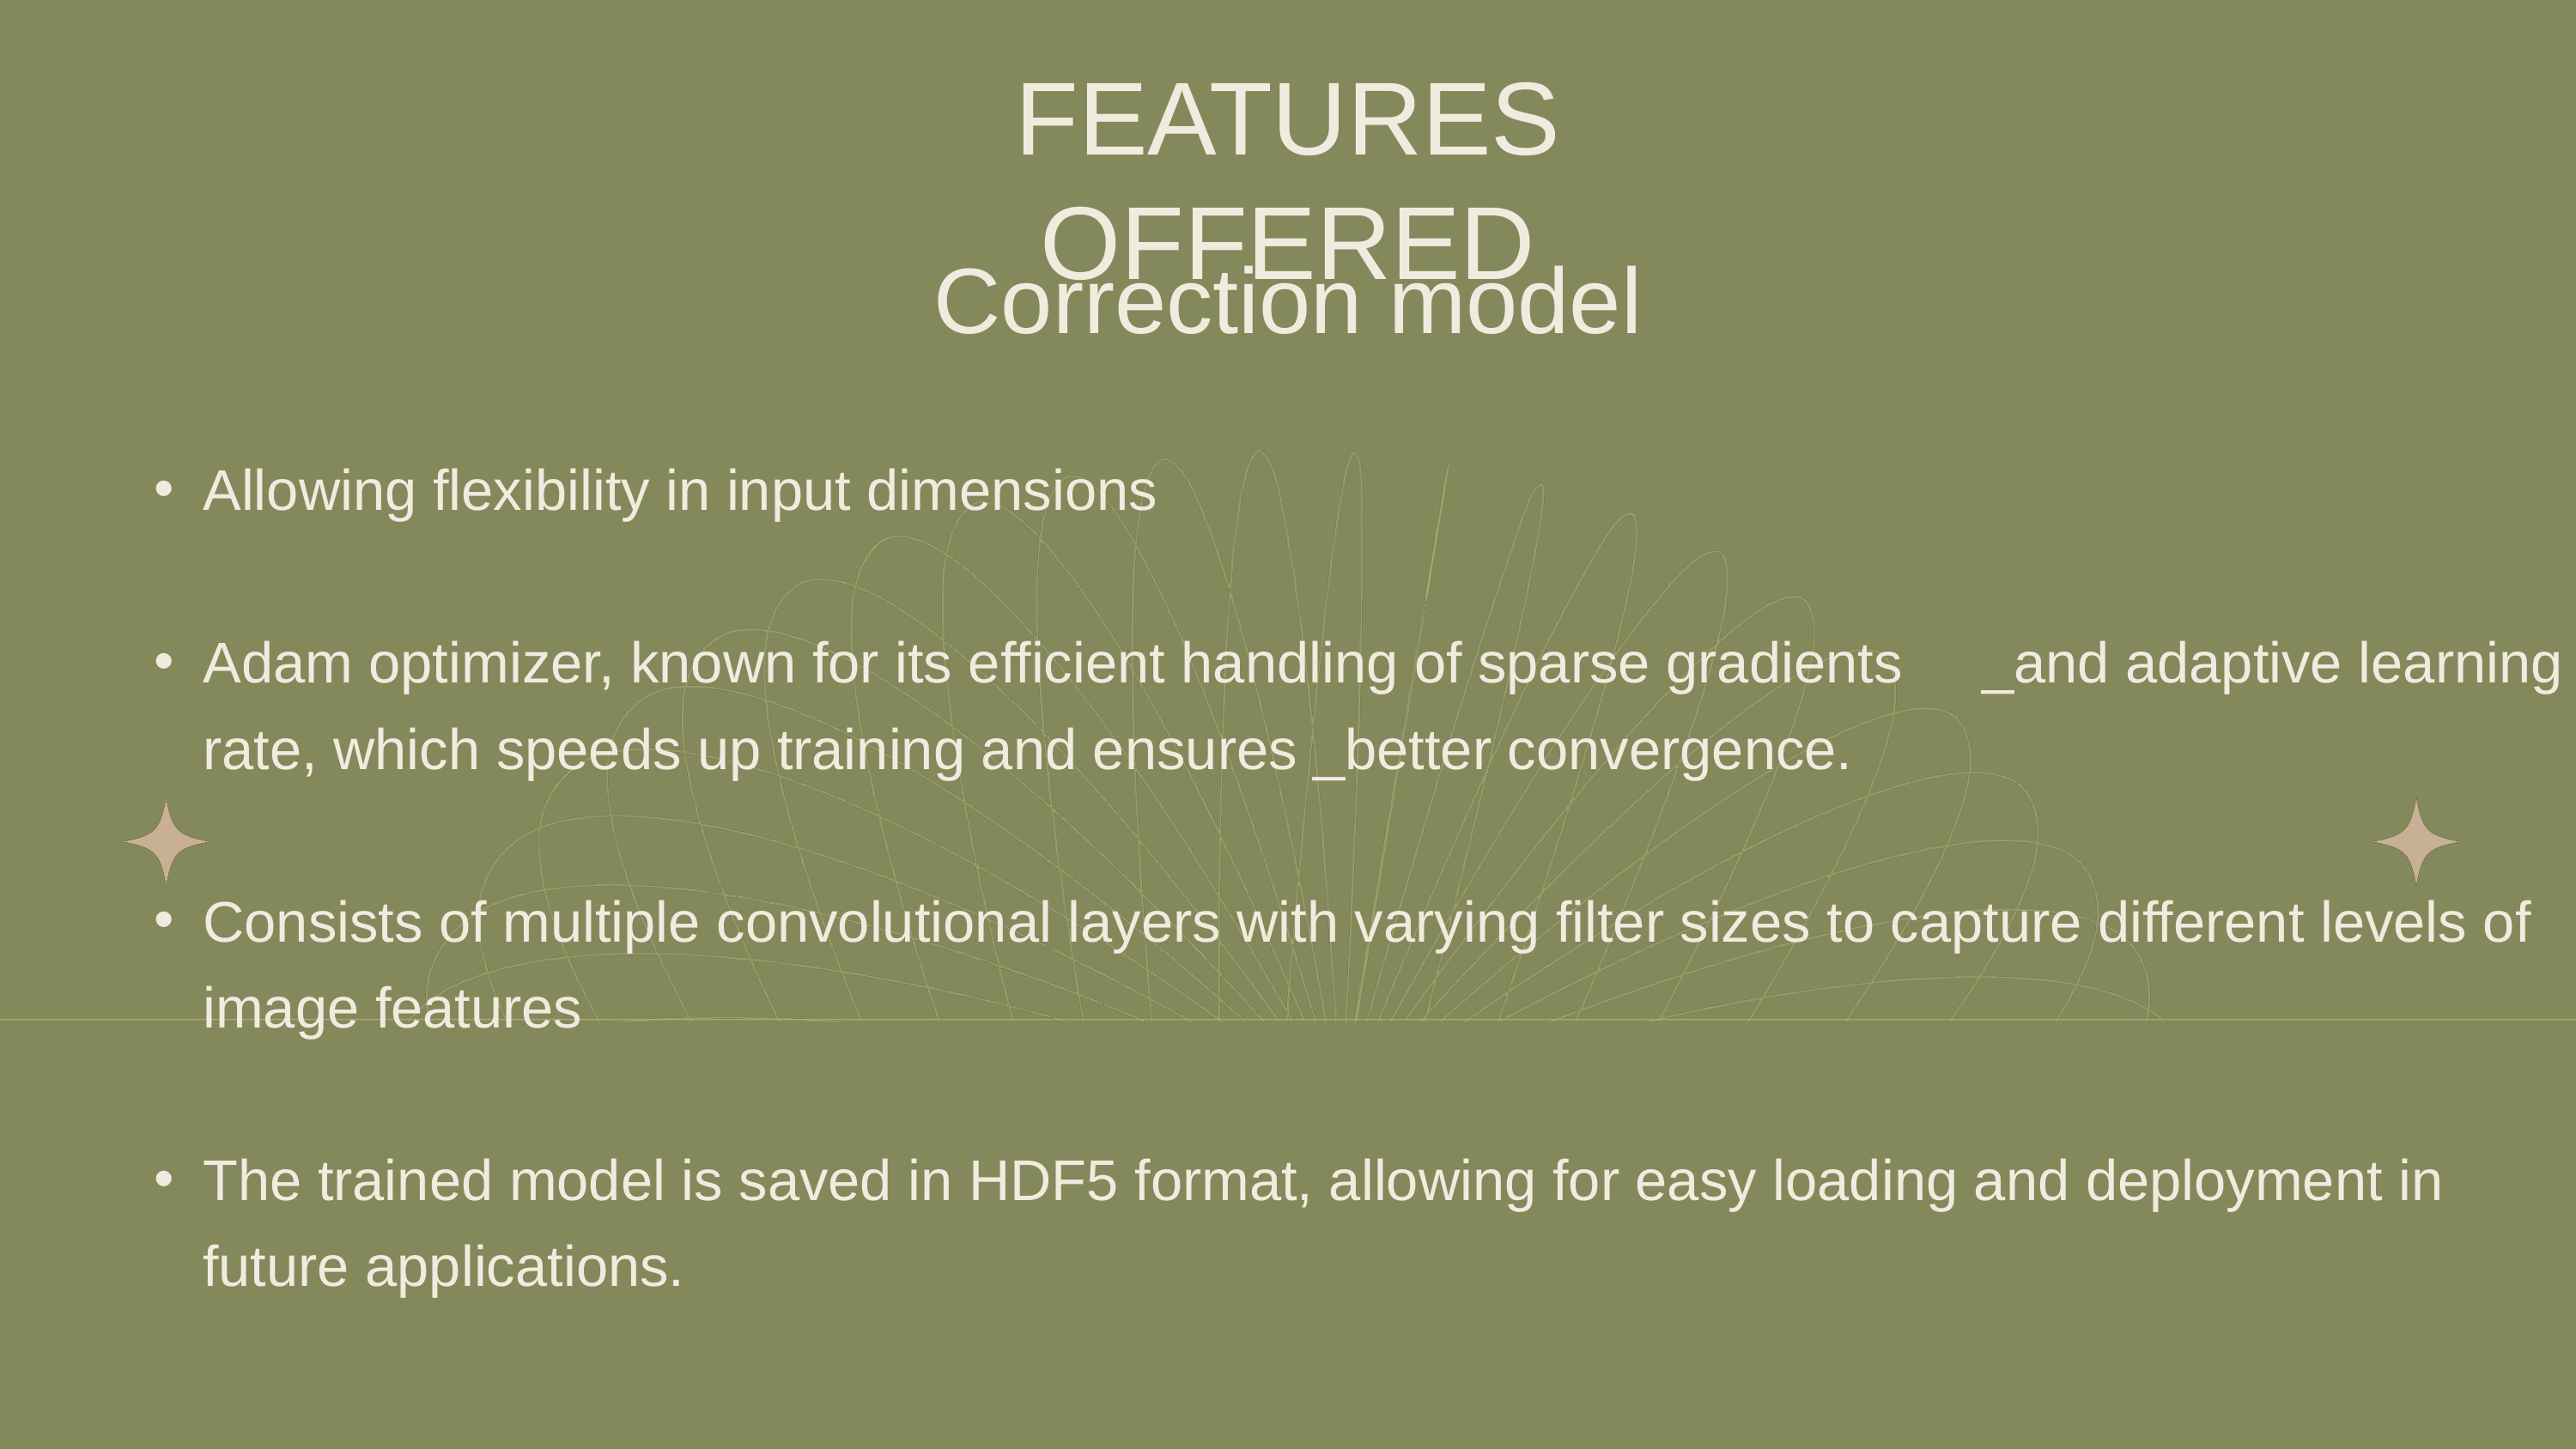

FEATURES OFFERED
Correction model
Allowing flexibility in input dimensions

Adam optimizer, known for its efficient handling of sparse gradients     _and adaptive learning rate, which speeds up training and ensures _better convergence.

Consists of multiple convolutional layers with varying filter sizes to capture different levels of image features

The trained model is saved in HDF5 format, allowing for easy loading and deployment in future applications.